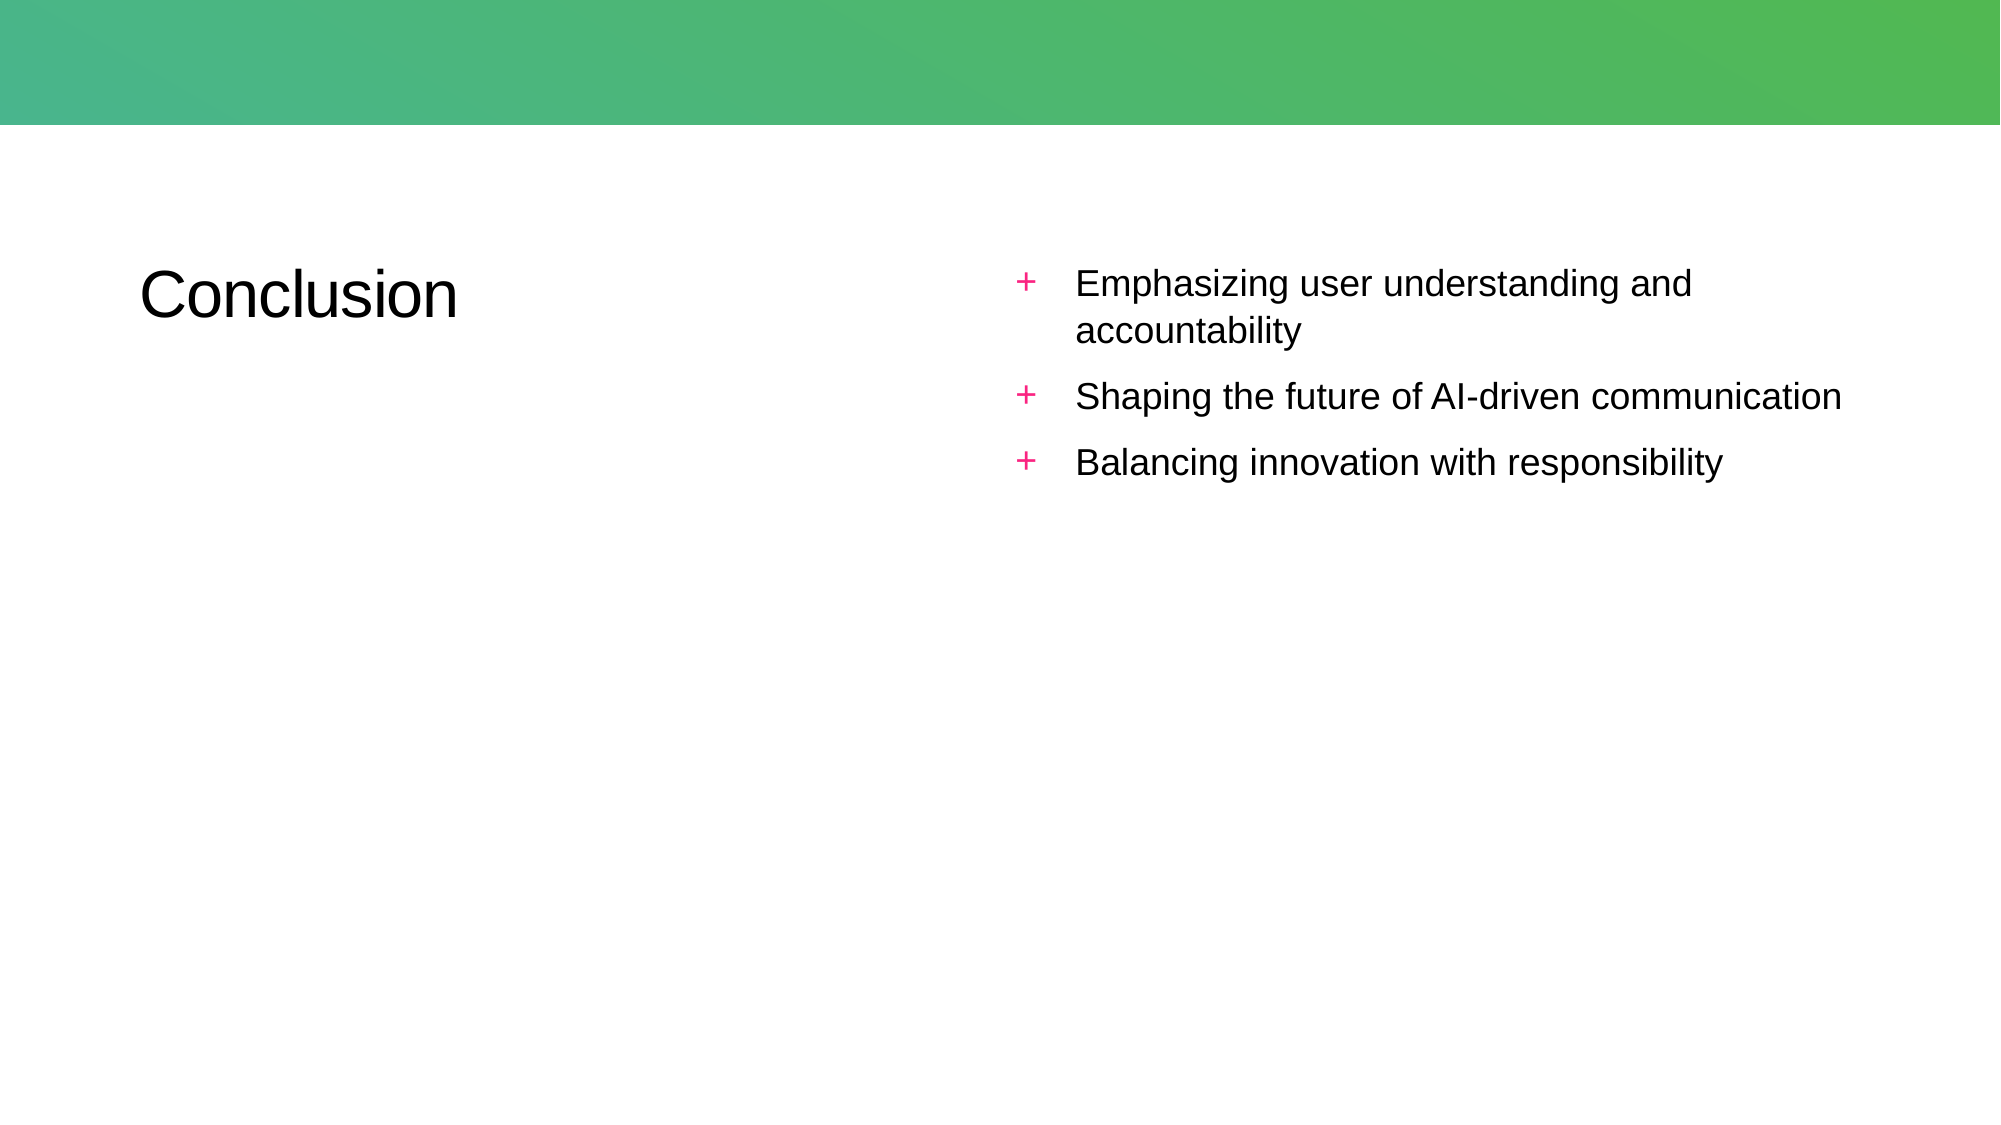

# Conclusion
Emphasizing user understanding and accountability
Shaping the future of AI-driven communication
Balancing innovation with responsibility